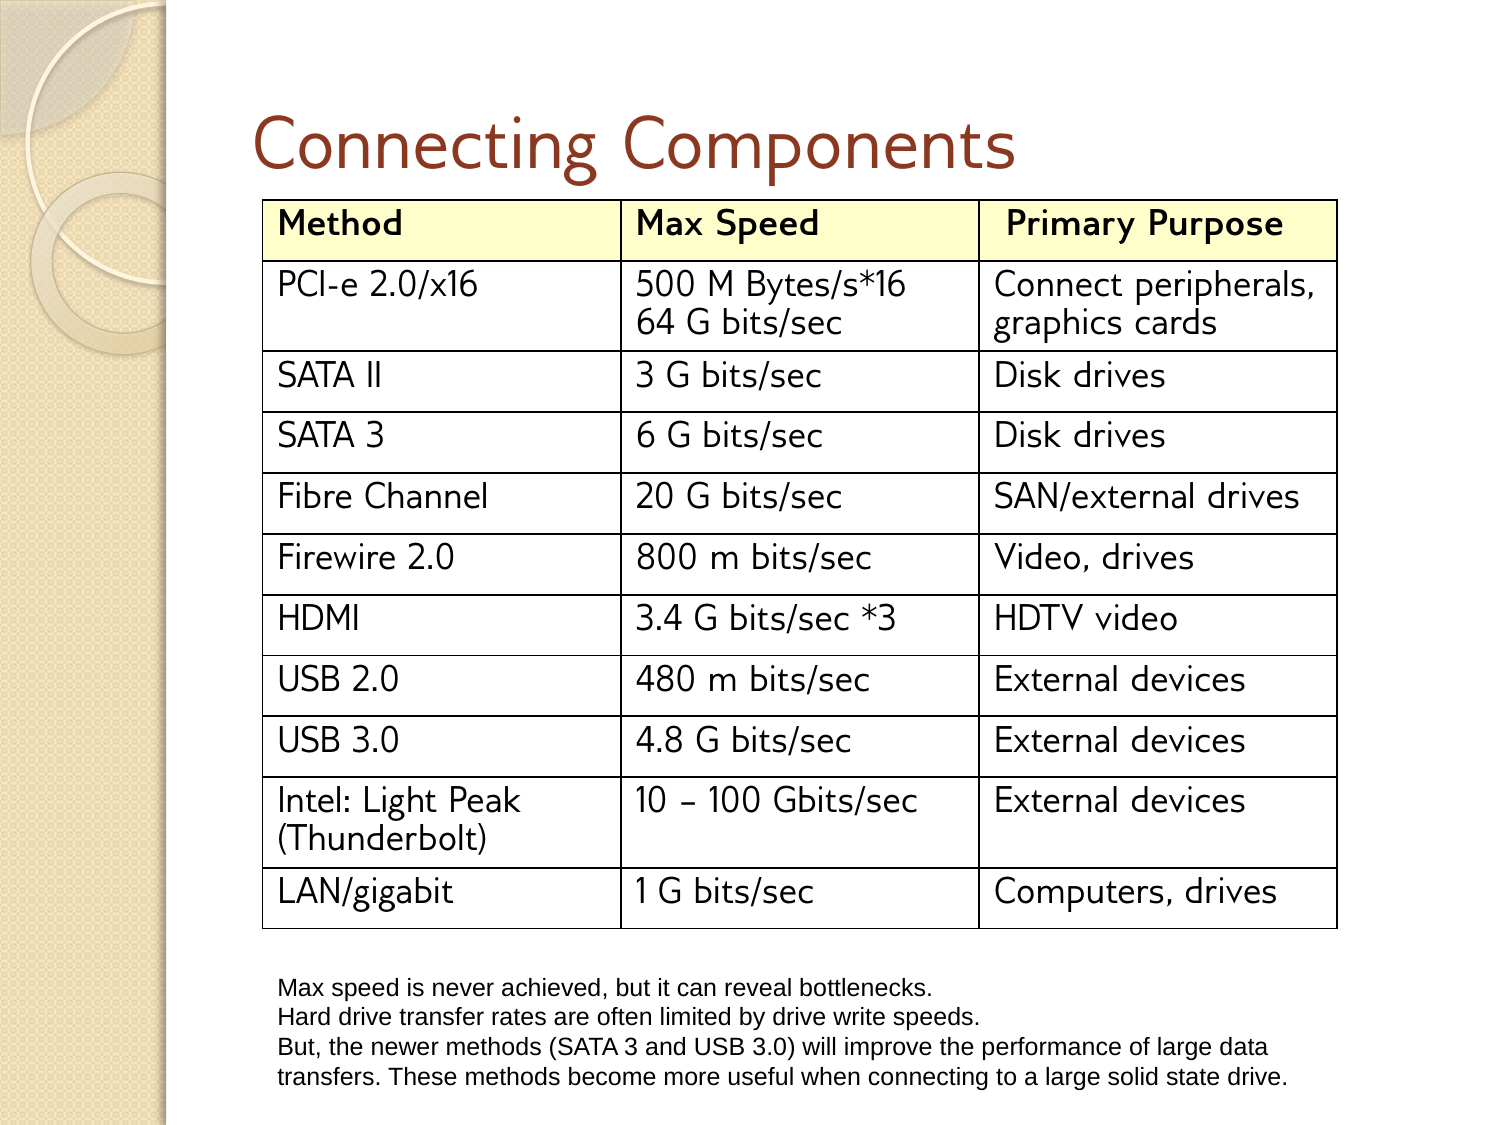

# Connecting Components
| Method | Max Speed | Primary Purpose |
| --- | --- | --- |
| PCI-e 2.0/x16 | 500 M Bytes/s\*16 64 G bits/sec | Connect peripherals, graphics cards |
| SATA II | 3 G bits/sec | Disk drives |
| SATA 3 | 6 G bits/sec | Disk drives |
| Fibre Channel | 20 G bits/sec | SAN/external drives |
| Firewire 2.0 | 800 m bits/sec | Video, drives |
| HDMI | 3.4 G bits/sec \*3 | HDTV video |
| USB 2.0 | 480 m bits/sec | External devices |
| USB 3.0 | 4.8 G bits/sec | External devices |
| Intel: Light Peak (Thunderbolt) | 10 – 100 Gbits/sec | External devices |
| LAN/gigabit | 1 G bits/sec | Computers, drives |
Max speed is never achieved, but it can reveal bottlenecks.
Hard drive transfer rates are often limited by drive write speeds.
But, the newer methods (SATA 3 and USB 3.0) will improve the performance of large data transfers. These methods become more useful when connecting to a large solid state drive.